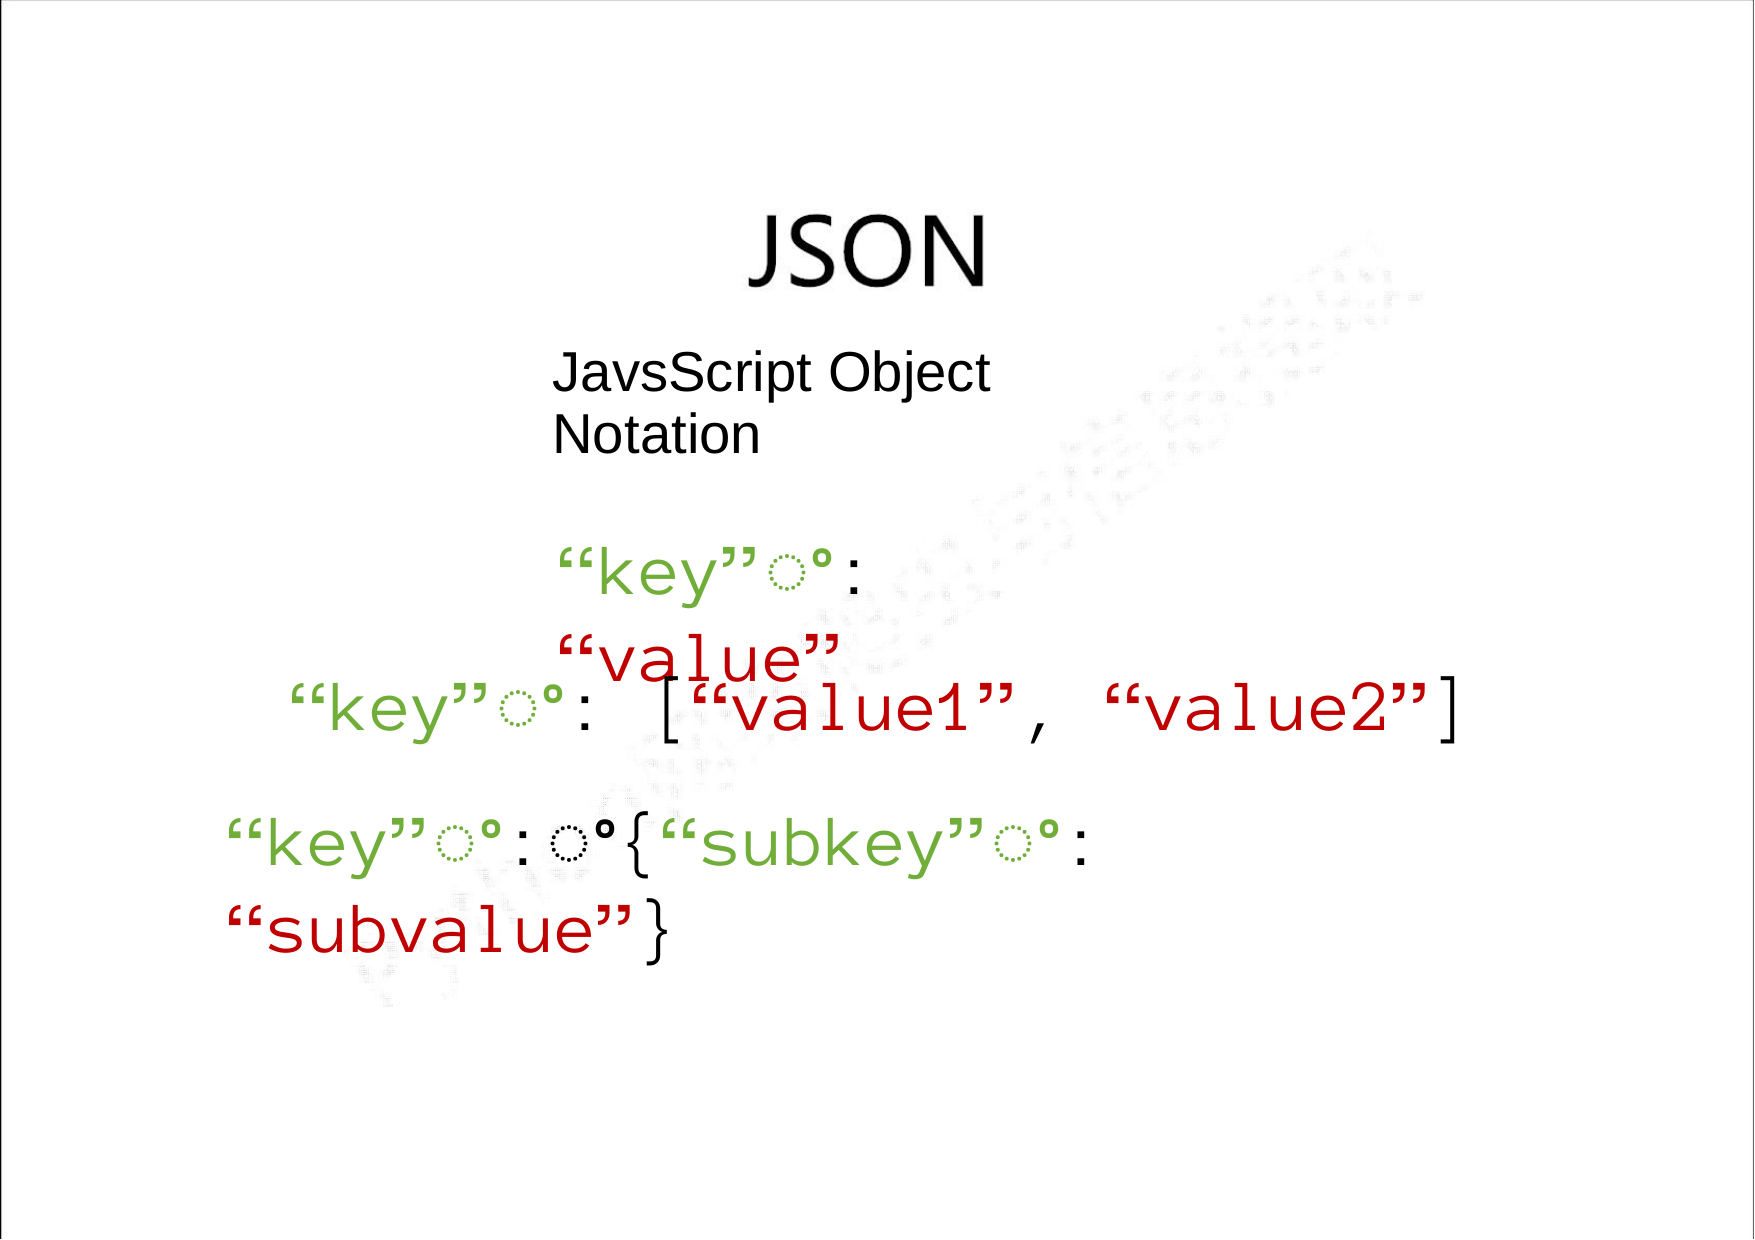

JavsScript Object Notation
“key”ꢀ: “value”
“key”ꢀ: [“value1”, “value2”]
“key”ꢀ:ꢀ{“subkey”ꢀ: “subvalue”}